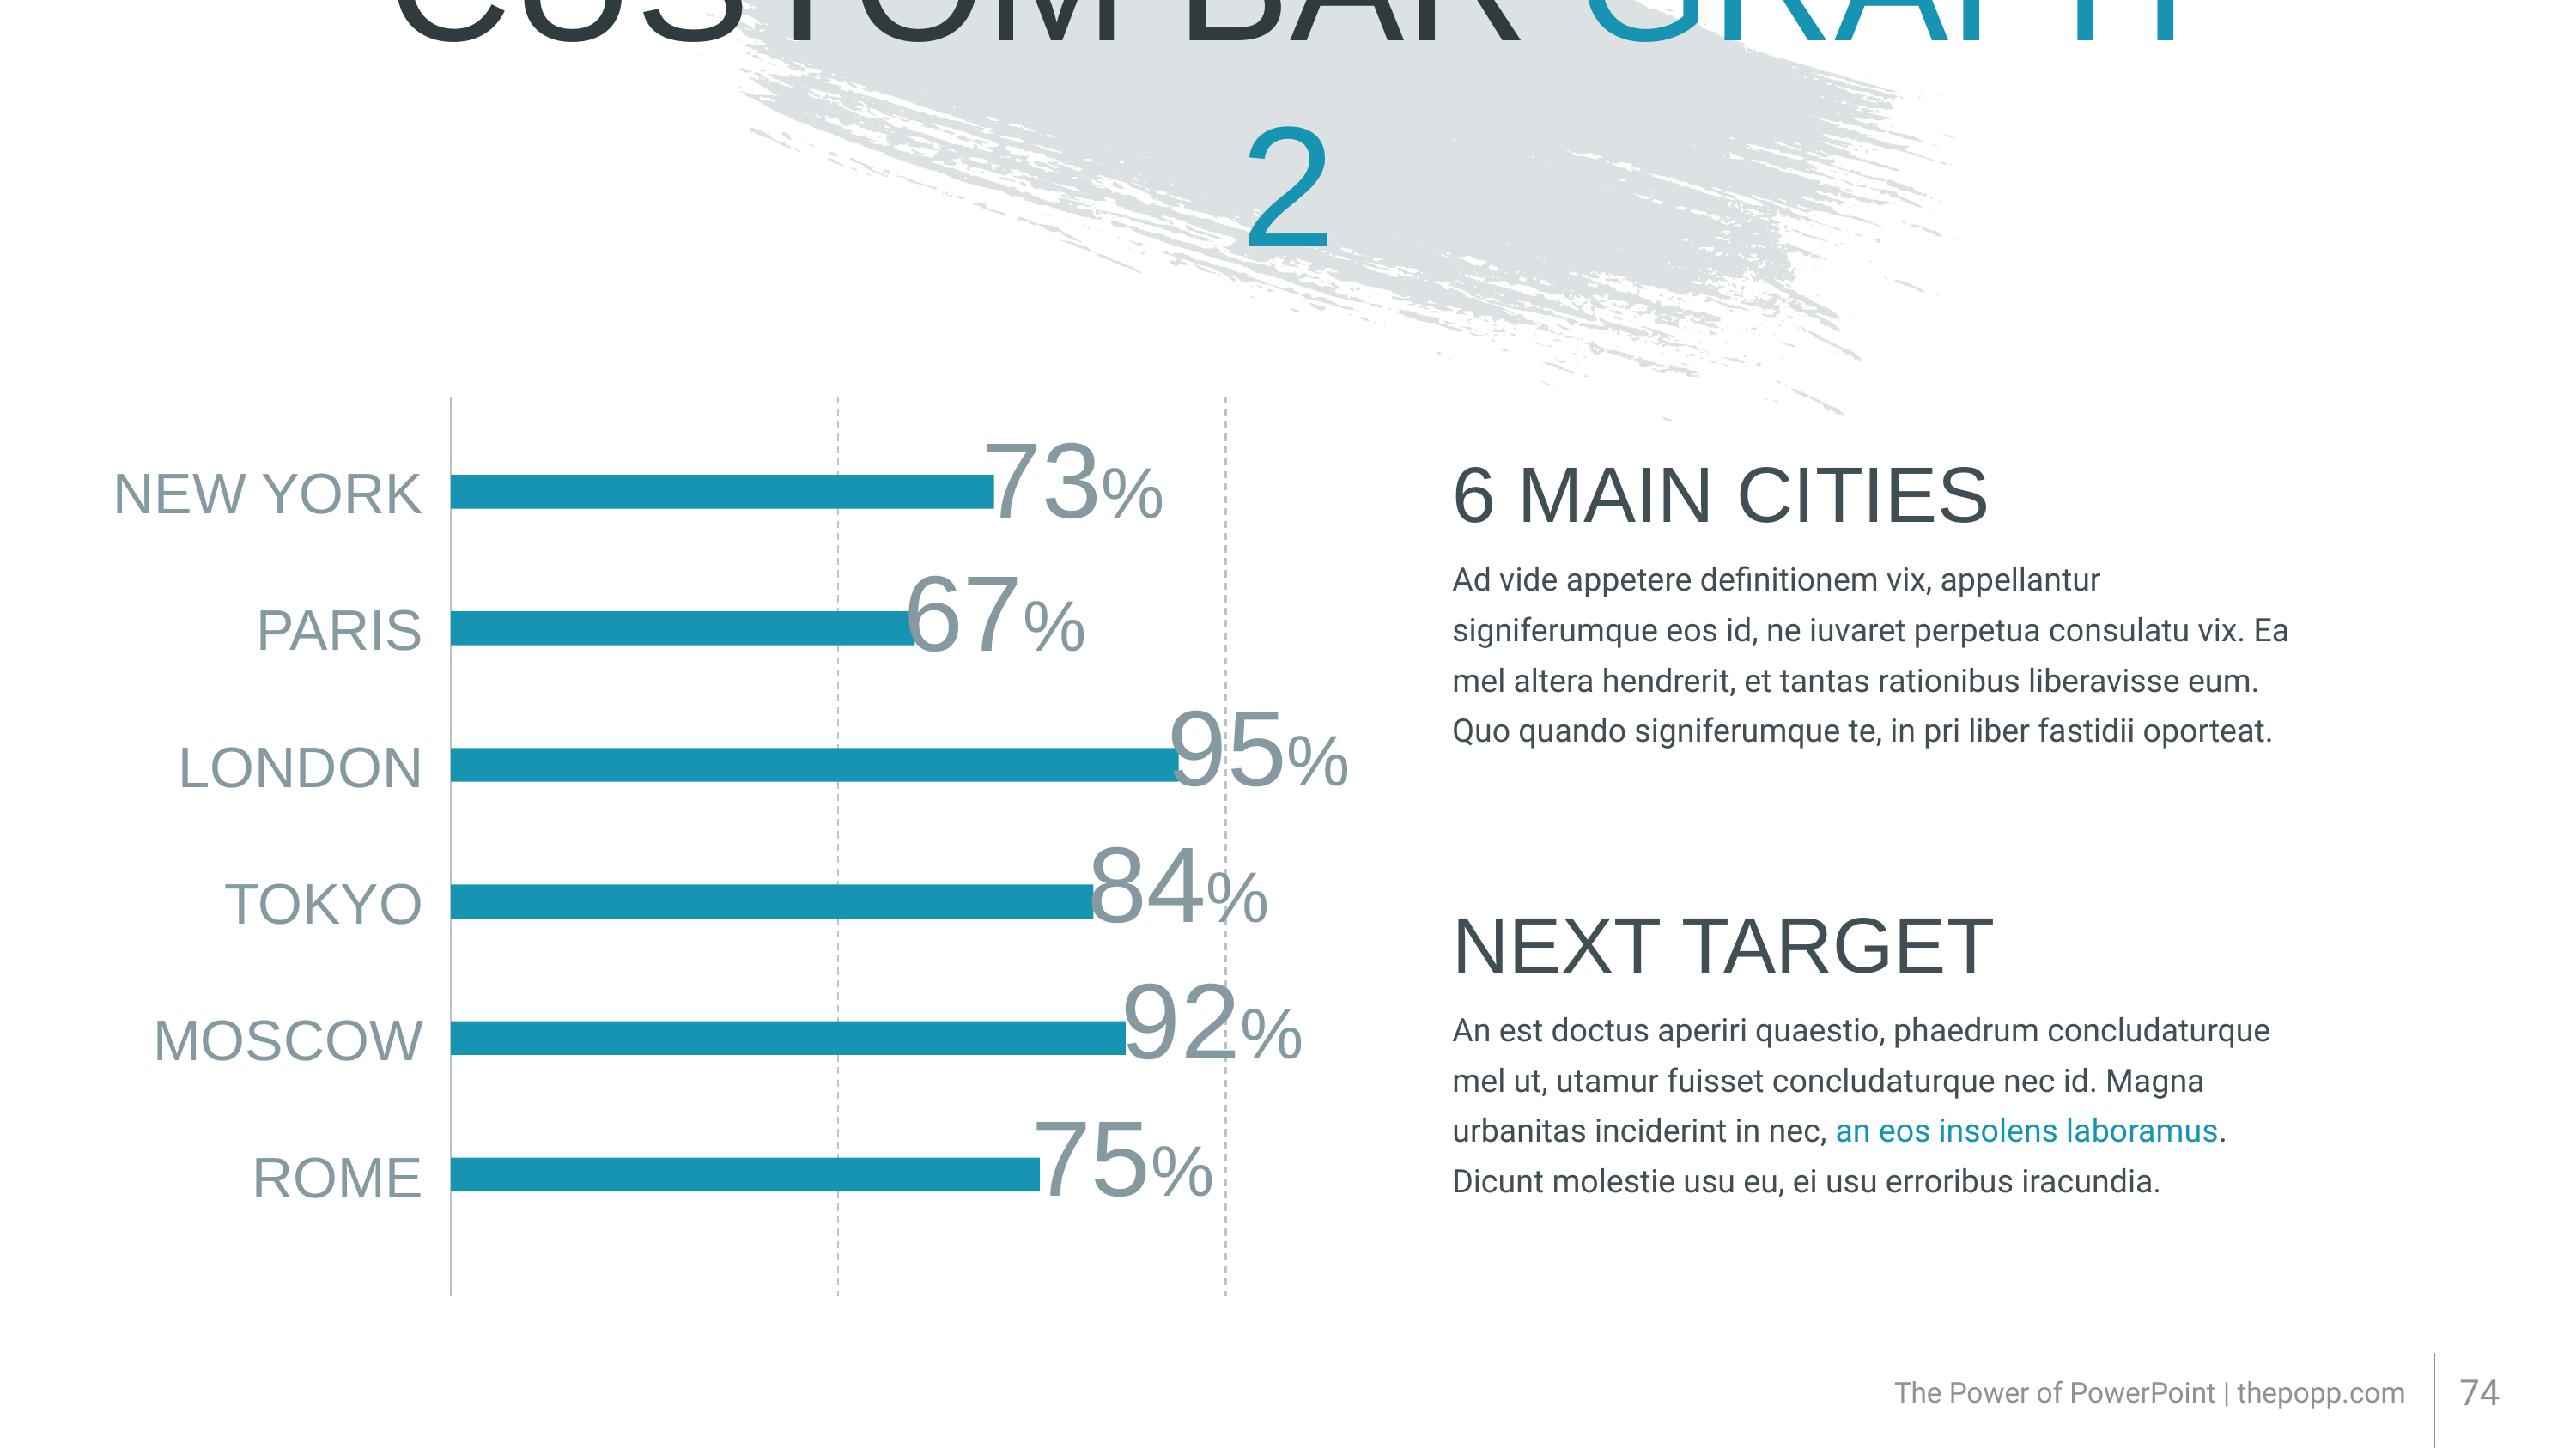

# CUSTOM BAR GRAPH 2
73%
6 MAIN CITIES
NEW YORK

67%
Ad vide appetere definitionem vix, appellantur signiferumque eos id, ne iuvaret perpetua consulatu vix. Ea mel altera hendrerit, et tantas rationibus liberavisse eum. Quo quando signiferumque te, in pri liber fastidii oporteat.
PARIS

95%
LONDON

84%
TOKYO
NEXT TARGET

92%
An est doctus aperiri quaestio, phaedrum concludaturque mel ut, utamur fuisset concludaturque nec id. Magna urbanitas inciderint in nec, an eos insolens laboramus. Dicunt molestie usu eu, ei usu erroribus iracundia.
MOSCOW

75%
ROME

74
The Power of PowerPoint | thepopp.com